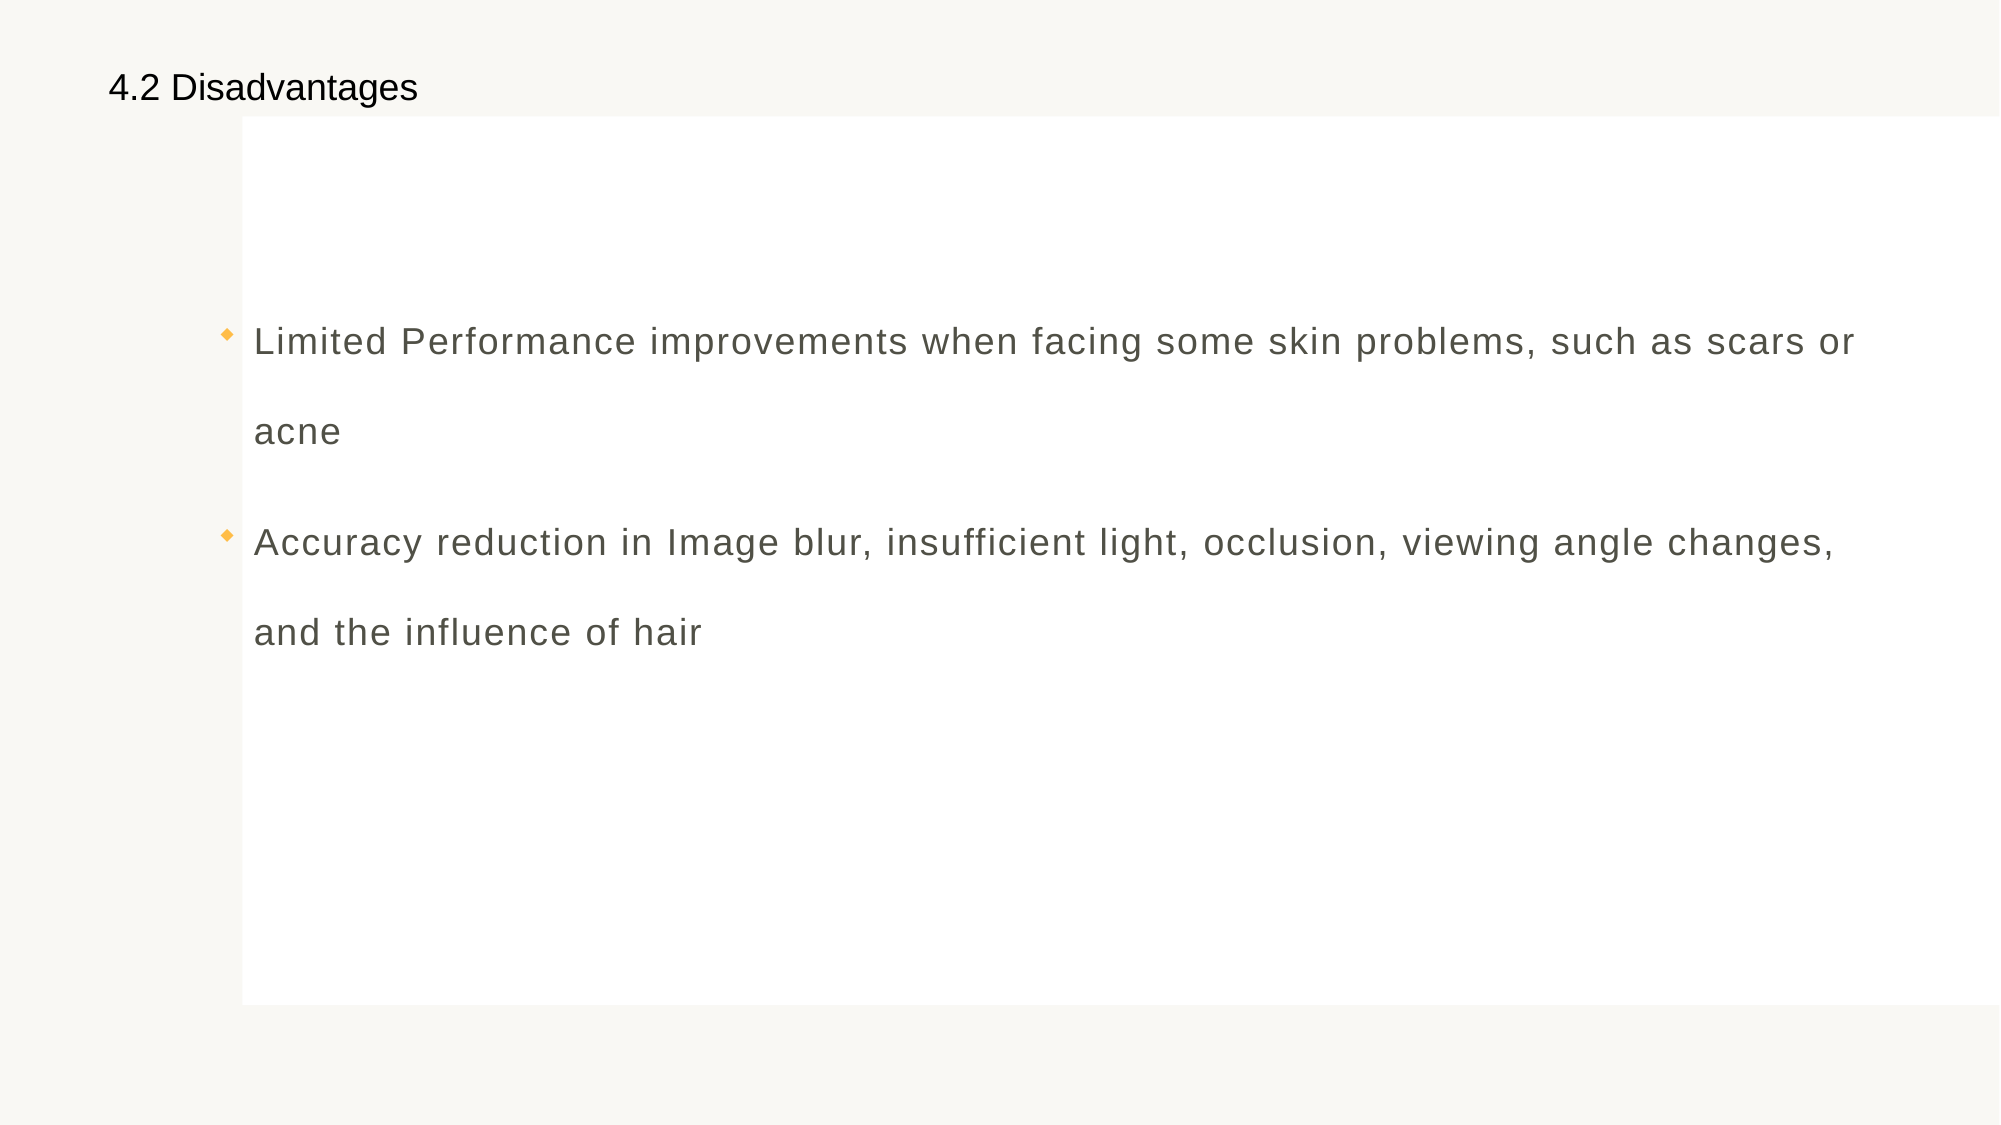

4.2 Disadvantages
Limited Performance improvements when facing some skin problems, such as scars or acne
Accuracy reduction in Image blur, insufficient light, occlusion, viewing angle changes, and the influence of hair